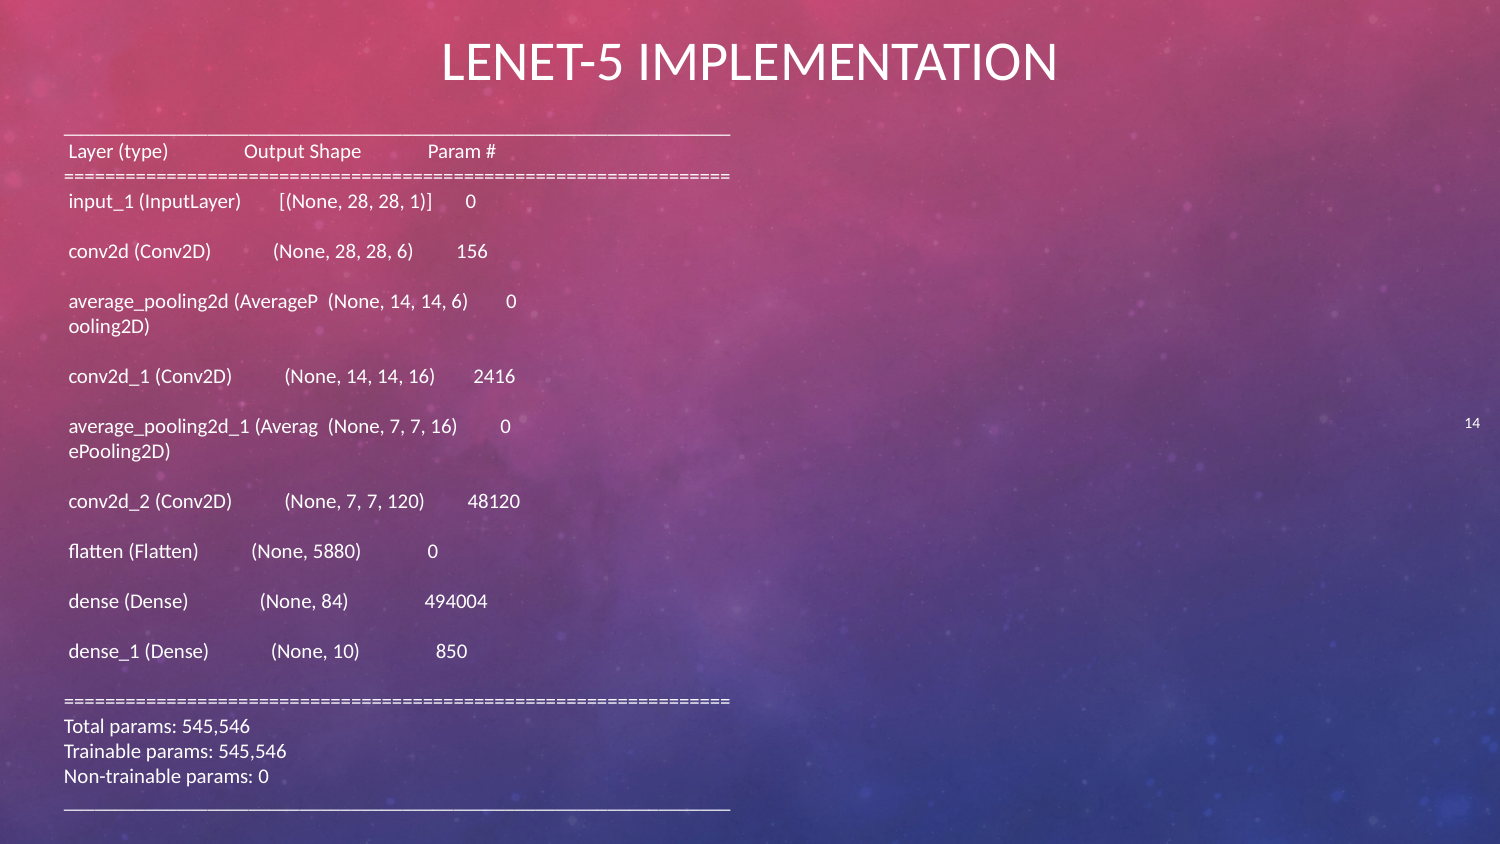

# LeNet-5 Implementation
_________________________________________________________________
 Layer (type)                Output Shape              Param #
=================================================================
 input_1 (InputLayer)        [(None, 28, 28, 1)]       0

 conv2d (Conv2D)             (None, 28, 28, 6)         156

 average_pooling2d (AverageP  (None, 14, 14, 6)        0
 ooling2D)

 conv2d_1 (Conv2D)           (None, 14, 14, 16)        2416

 average_pooling2d_1 (Averag  (None, 7, 7, 16)         0
 ePooling2D)

 conv2d_2 (Conv2D)           (None, 7, 7, 120)         48120

 flatten (Flatten)           (None, 5880)              0

 dense (Dense)               (None, 84)                494004

 dense_1 (Dense)             (None, 10)                850

=================================================================
Total params: 545,546
Trainable params: 545,546
Non-trainable params: 0
_________________________________________________________________
14